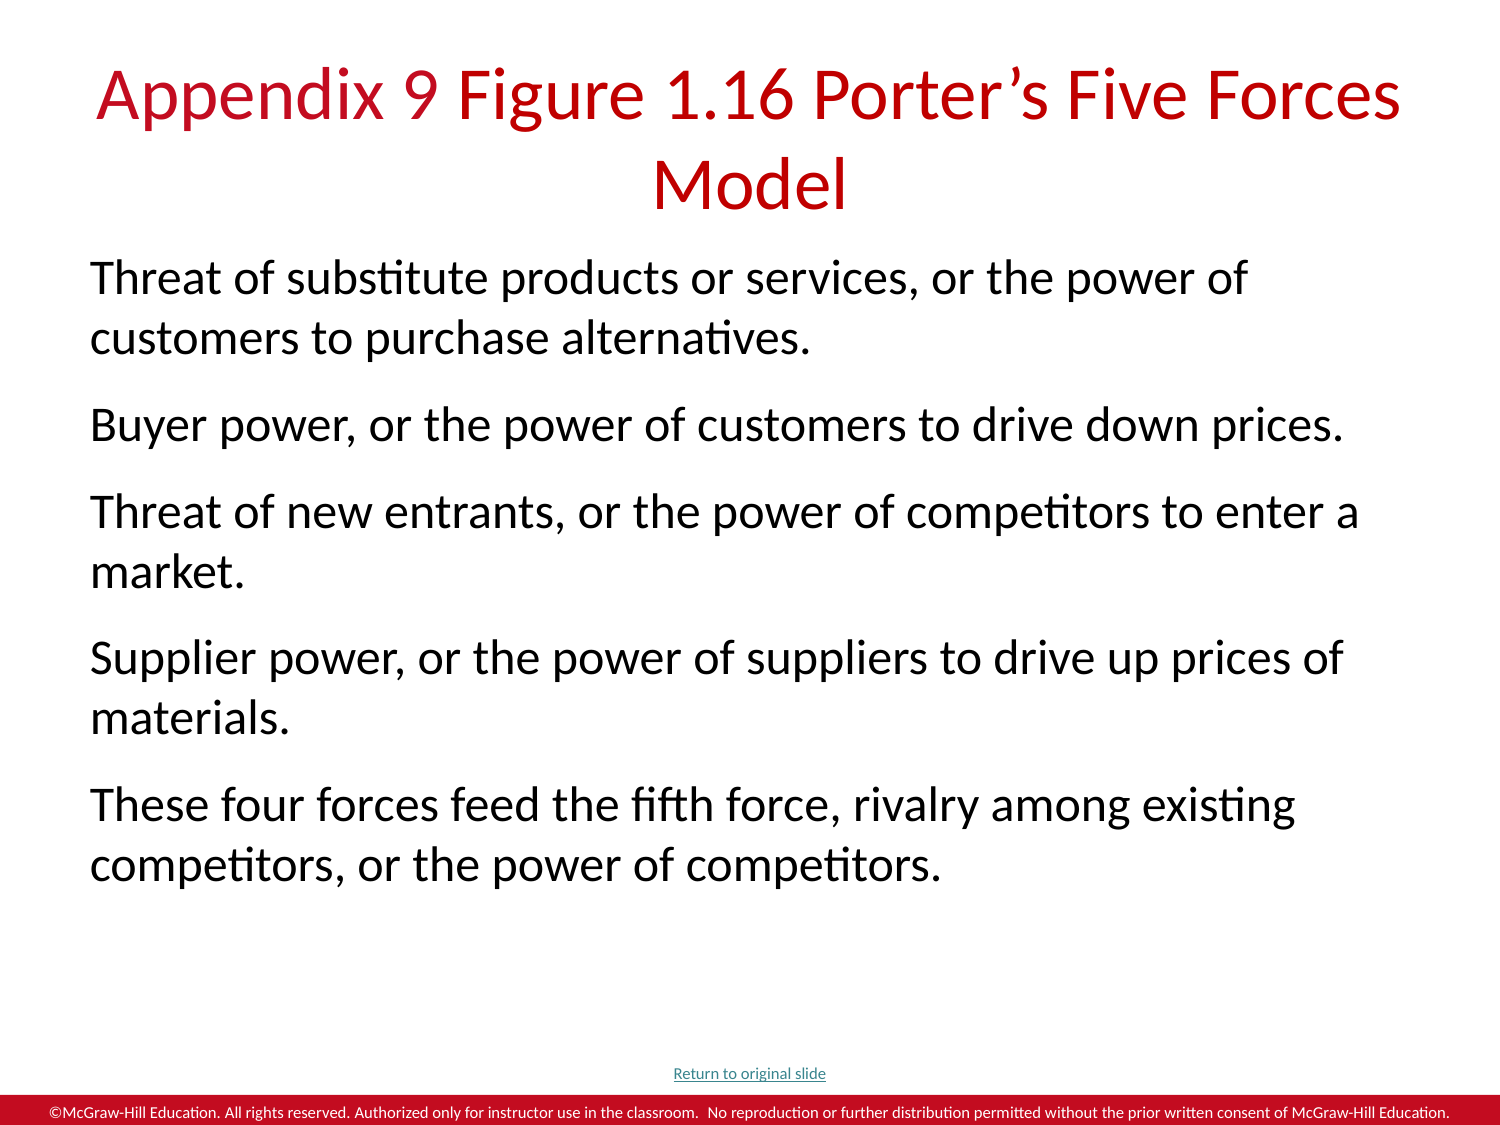

# Appendix 9 Figure 1.16 Porter’s Five Forces Model
Threat of substitute products or services, or the power of customers to purchase alternatives.
Buyer power, or the power of customers to drive down prices.
Threat of new entrants, or the power of competitors to enter a market.
Supplier power, or the power of suppliers to drive up prices of materials.
These four forces feed the fifth force, rivalry among existing competitors, or the power of competitors.
Return to original slide